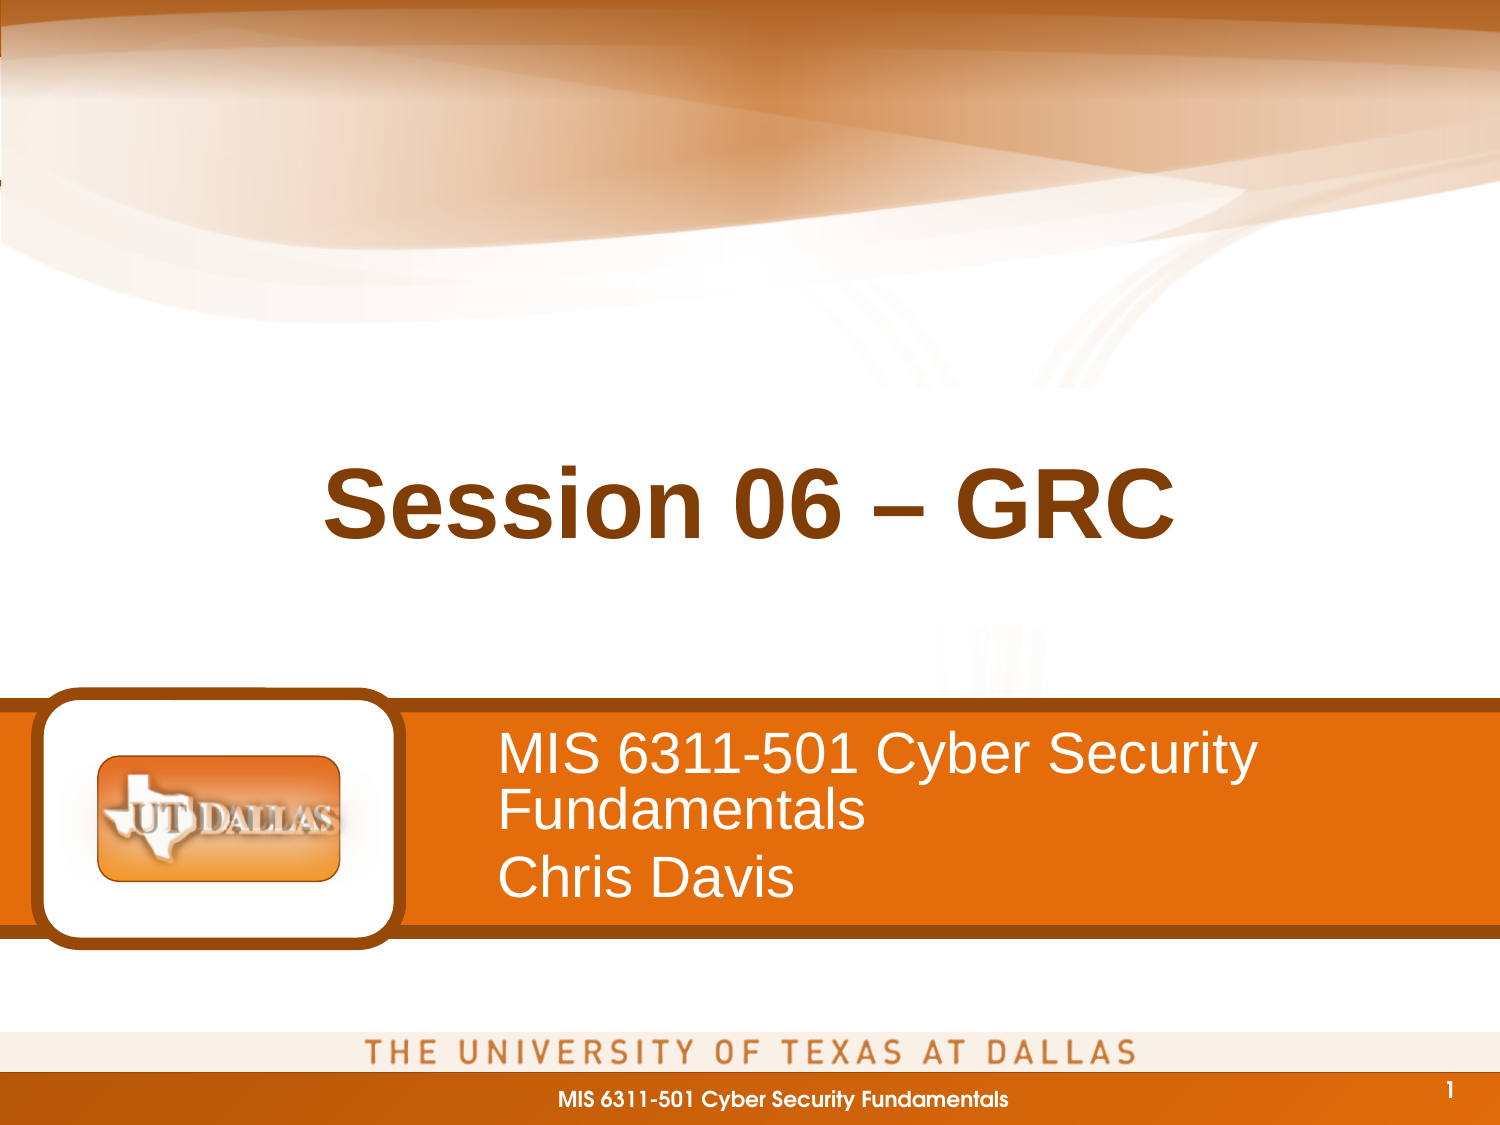

# Session 06 – GRC
MIS 6311-501 Cyber Security Fundamentals
Chris Davis
1